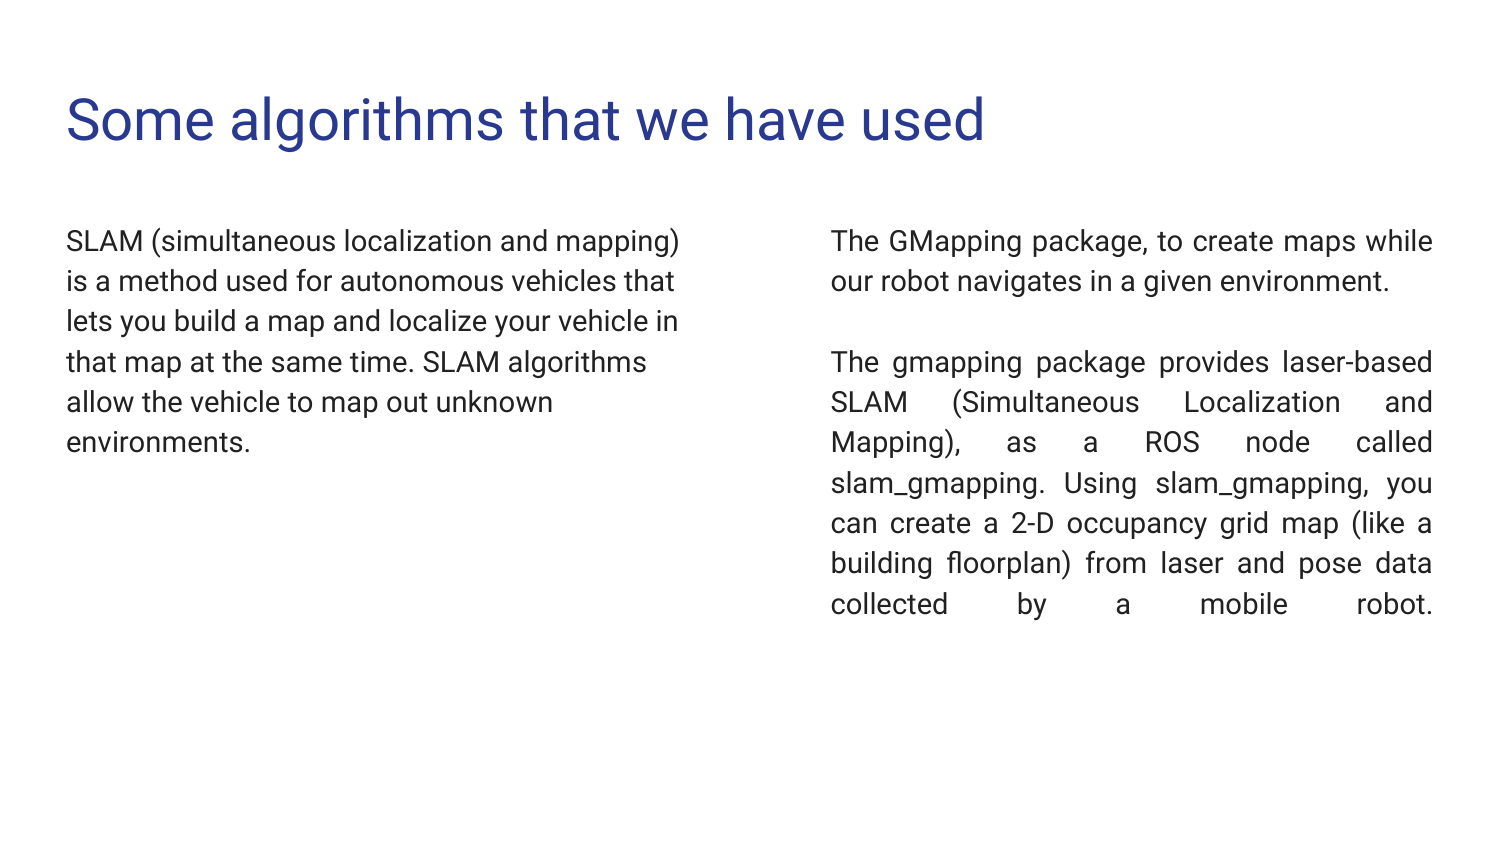

# Some algorithms that we have used
SLAM (simultaneous localization and mapping) is a method used for autonomous vehicles that lets you build a map and localize your vehicle in that map at the same time. SLAM algorithms allow the vehicle to map out unknown environments.
The GMapping package, to create maps while our robot navigates in a given environment.

The gmapping package provides laser-based SLAM (Simultaneous Localization and Mapping), as a ROS node called slam_gmapping. Using slam_gmapping, you can create a 2-D occupancy grid map (like a building floorplan) from laser and pose data collected by a mobile robot.